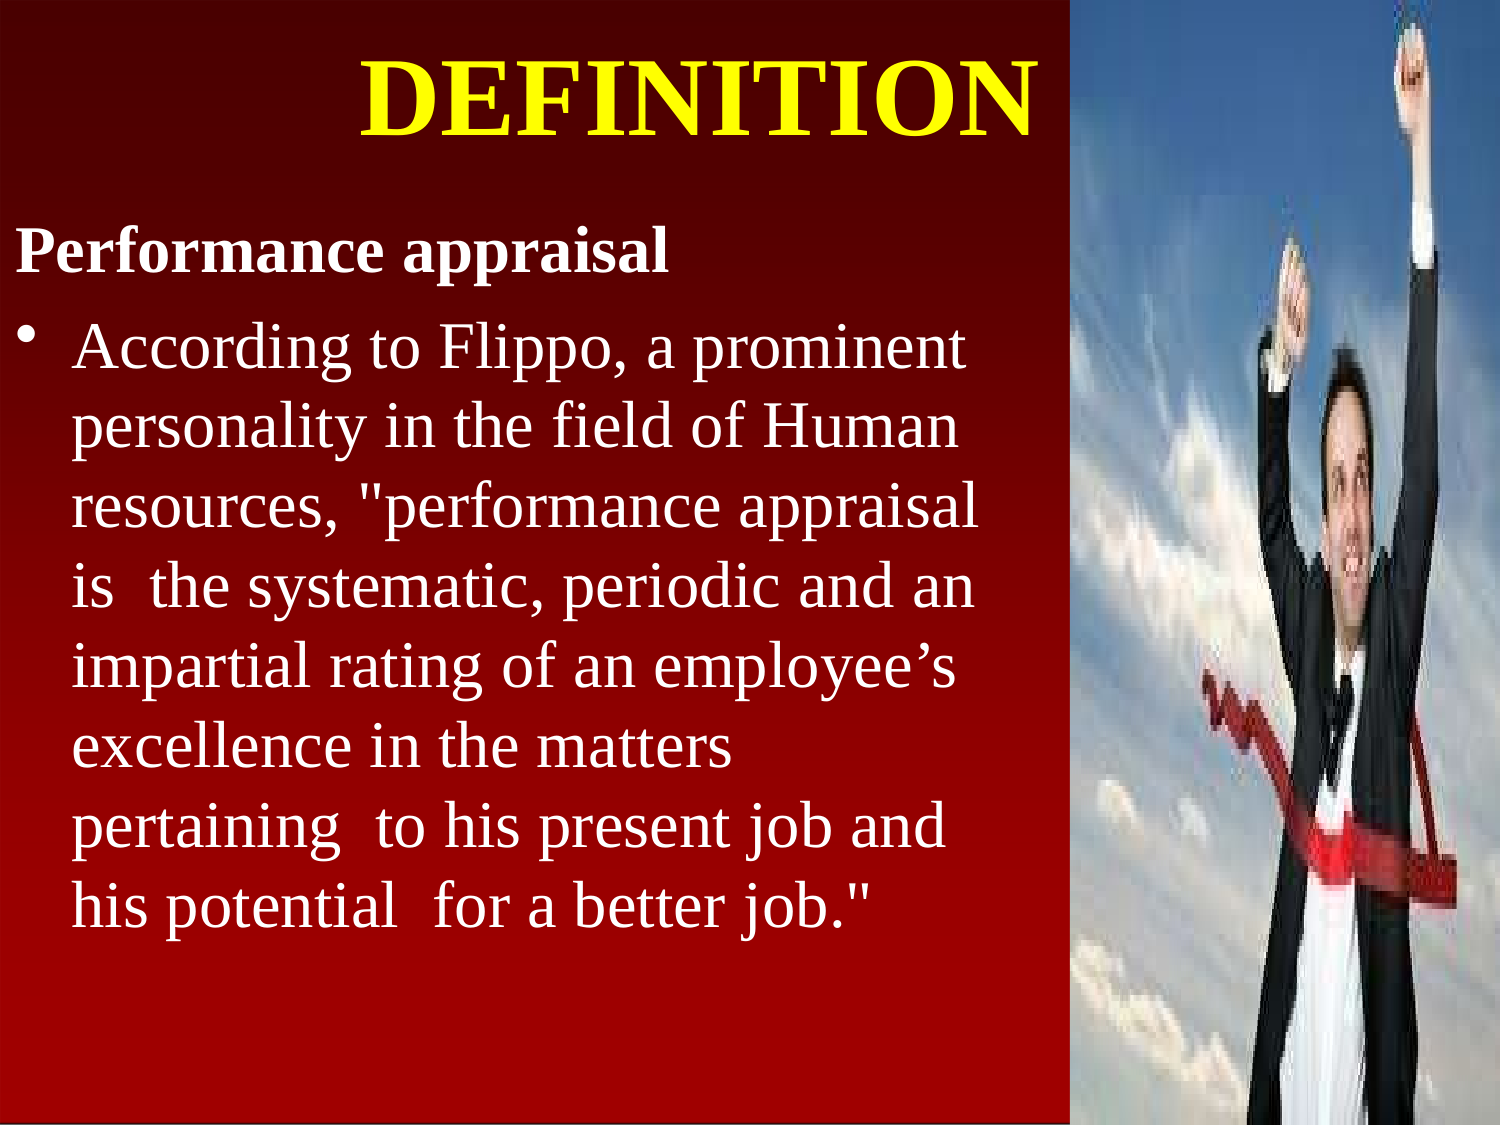

# DEFINITION
Performance appraisal
According to Flippo, a prominent  personality in the field of Human  resources, "performance appraisal is  the systematic, periodic and an
impartial rating of an employee’s  excellence in the matters pertaining  to his present job and his potential  for a better job."